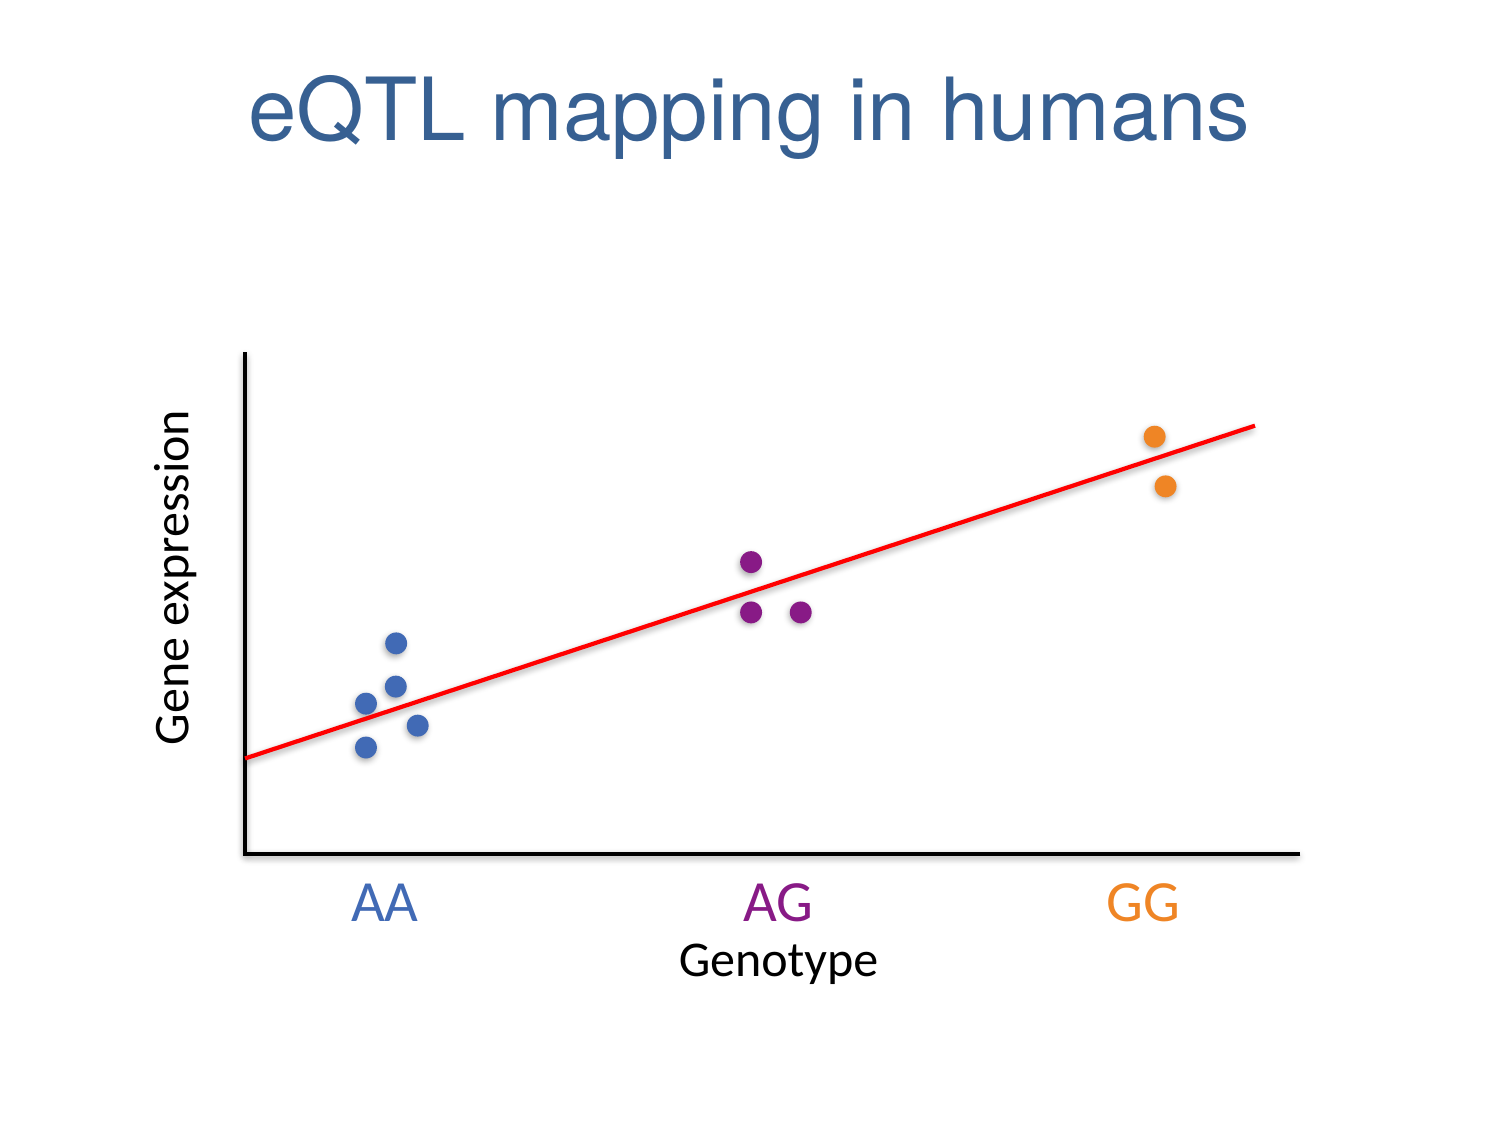

# eQTL mapping in humans

Gene expression

AA
AG
GG
Genotype